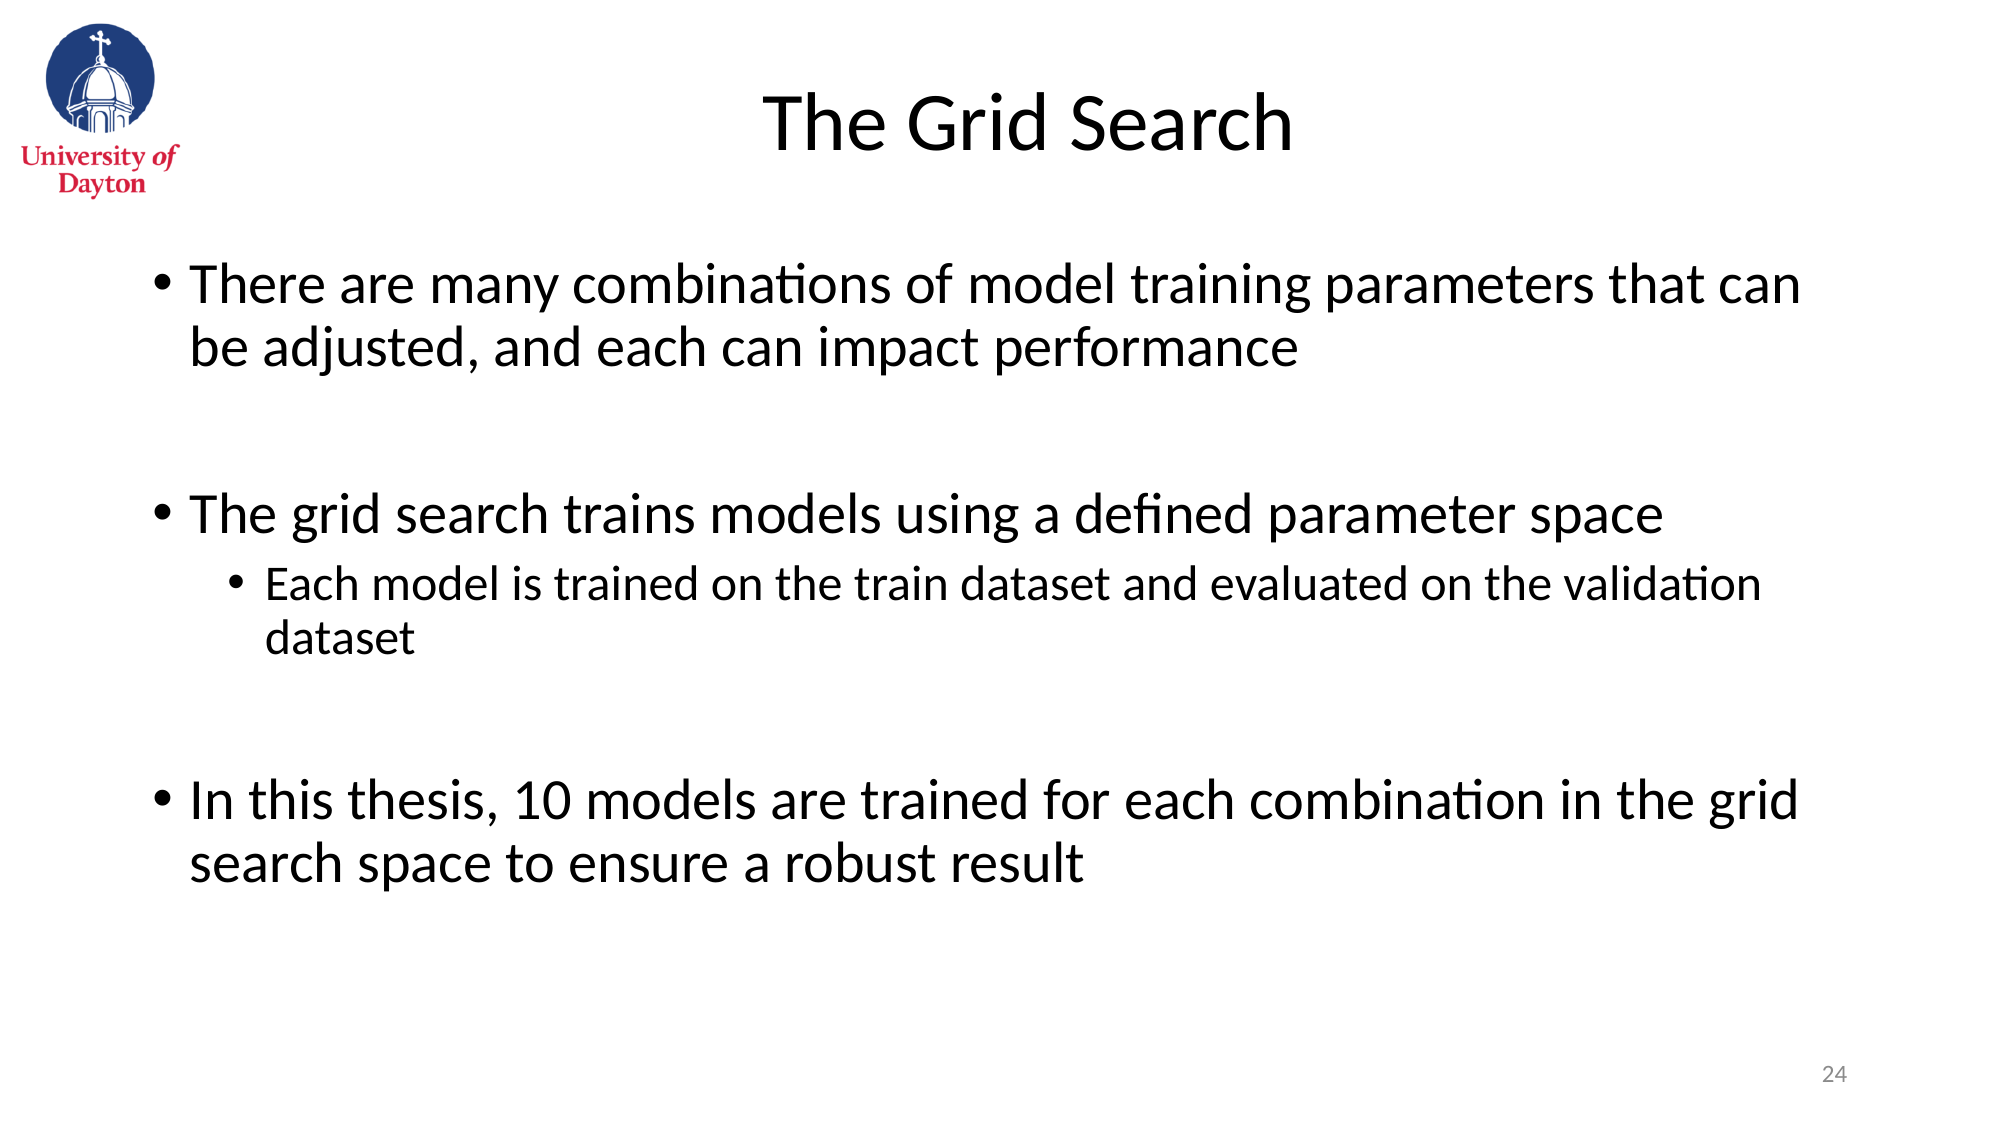

# The Grid Search
There are many combinations of model training parameters that can be adjusted, and each can impact performance

The grid search trains models using a defined parameter space
Each model is trained on the train dataset and evaluated on the validation dataset

In this thesis, 10 models are trained for each combination in the grid search space to ensure a robust result

24